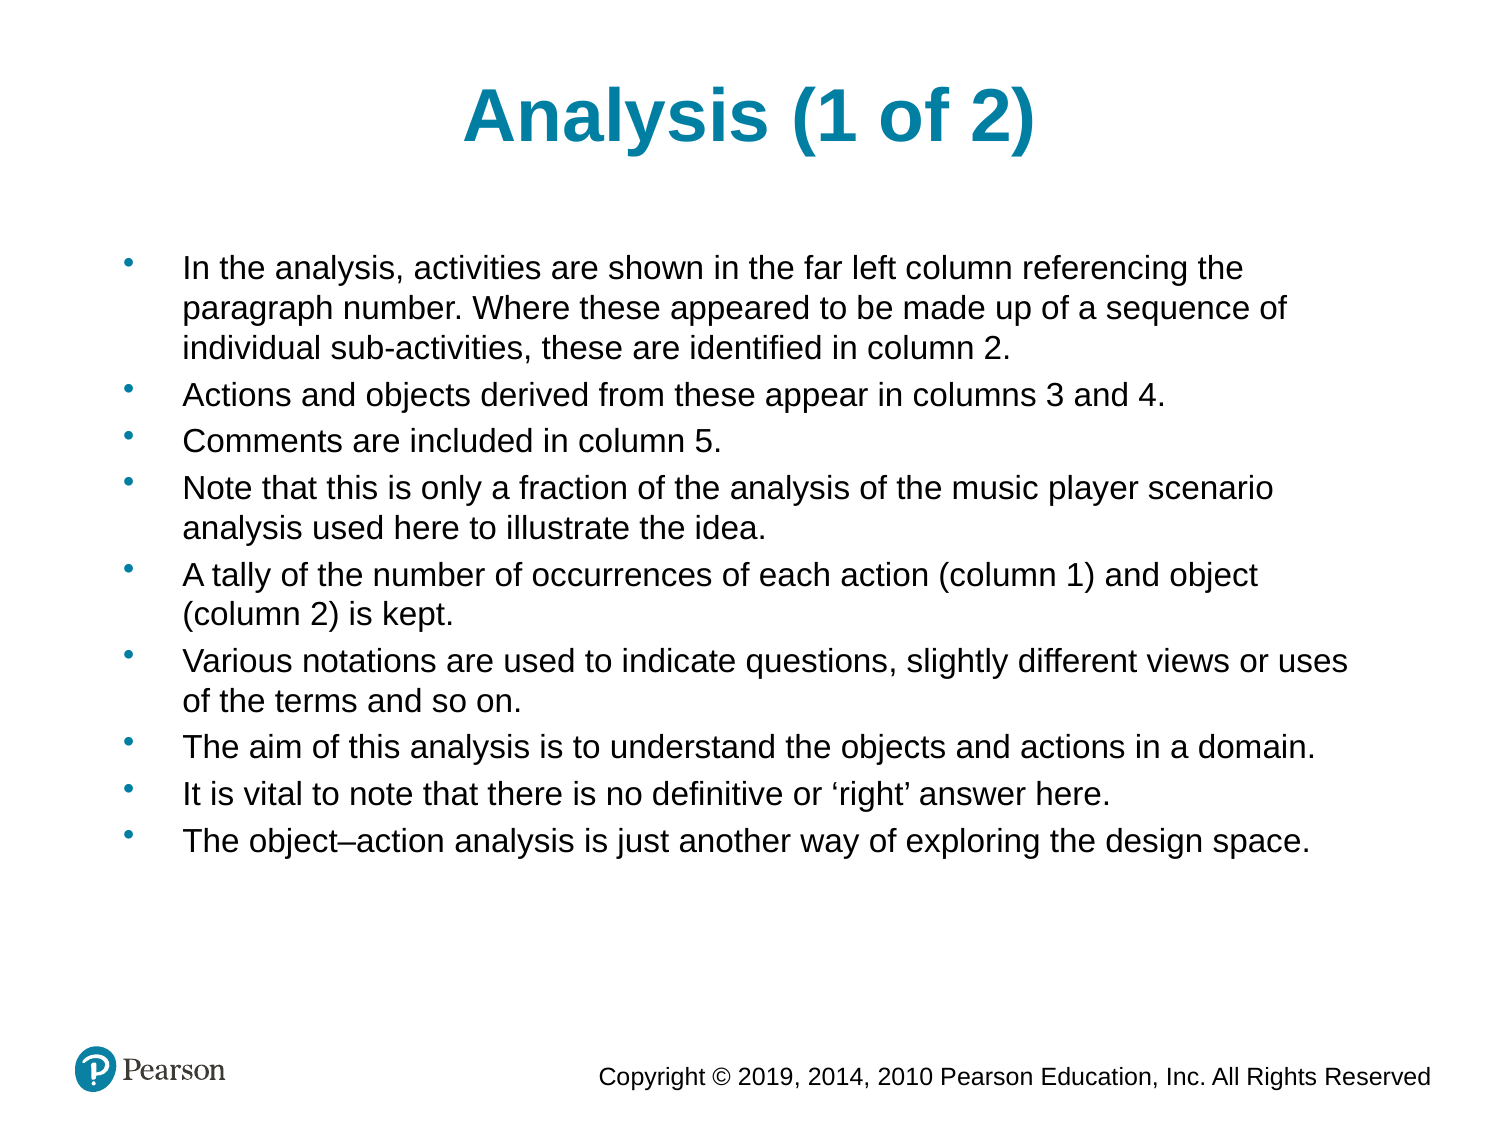

Analysis (1 of 2)
In the analysis, activities are shown in the far left column referencing the paragraph number. Where these appeared to be made up of a sequence of individual sub-activities, these are identified in column 2.
Actions and objects derived from these appear in columns 3 and 4.
Comments are included in column 5.
Note that this is only a fraction of the analysis of the music player scenario analysis used here to illustrate the idea.
A tally of the number of occurrences of each action (column 1) and object (column 2) is kept.
Various notations are used to indicate questions, slightly different views or uses of the terms and so on.
The aim of this analysis is to understand the objects and actions in a domain.
It is vital to note that there is no definitive or ‘right’ answer here.
The object–action analysis is just another way of exploring the design space.